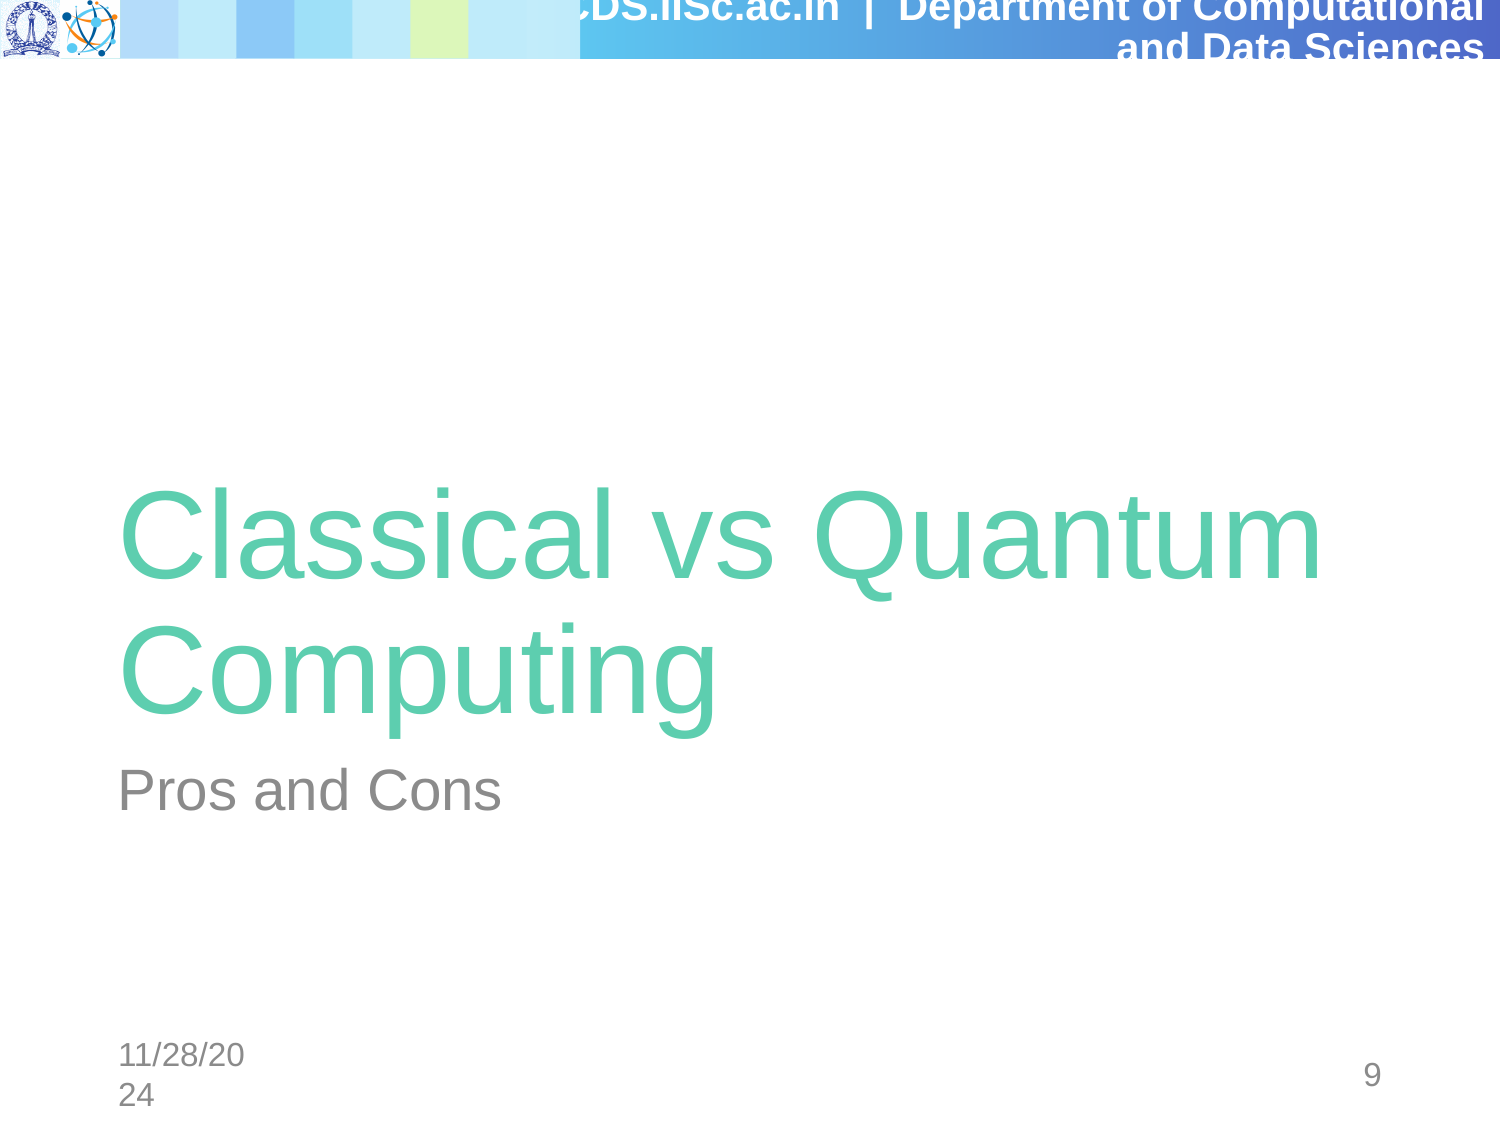

# Classical vs Quantum Computing
Pros and Cons
11/28/2024
9